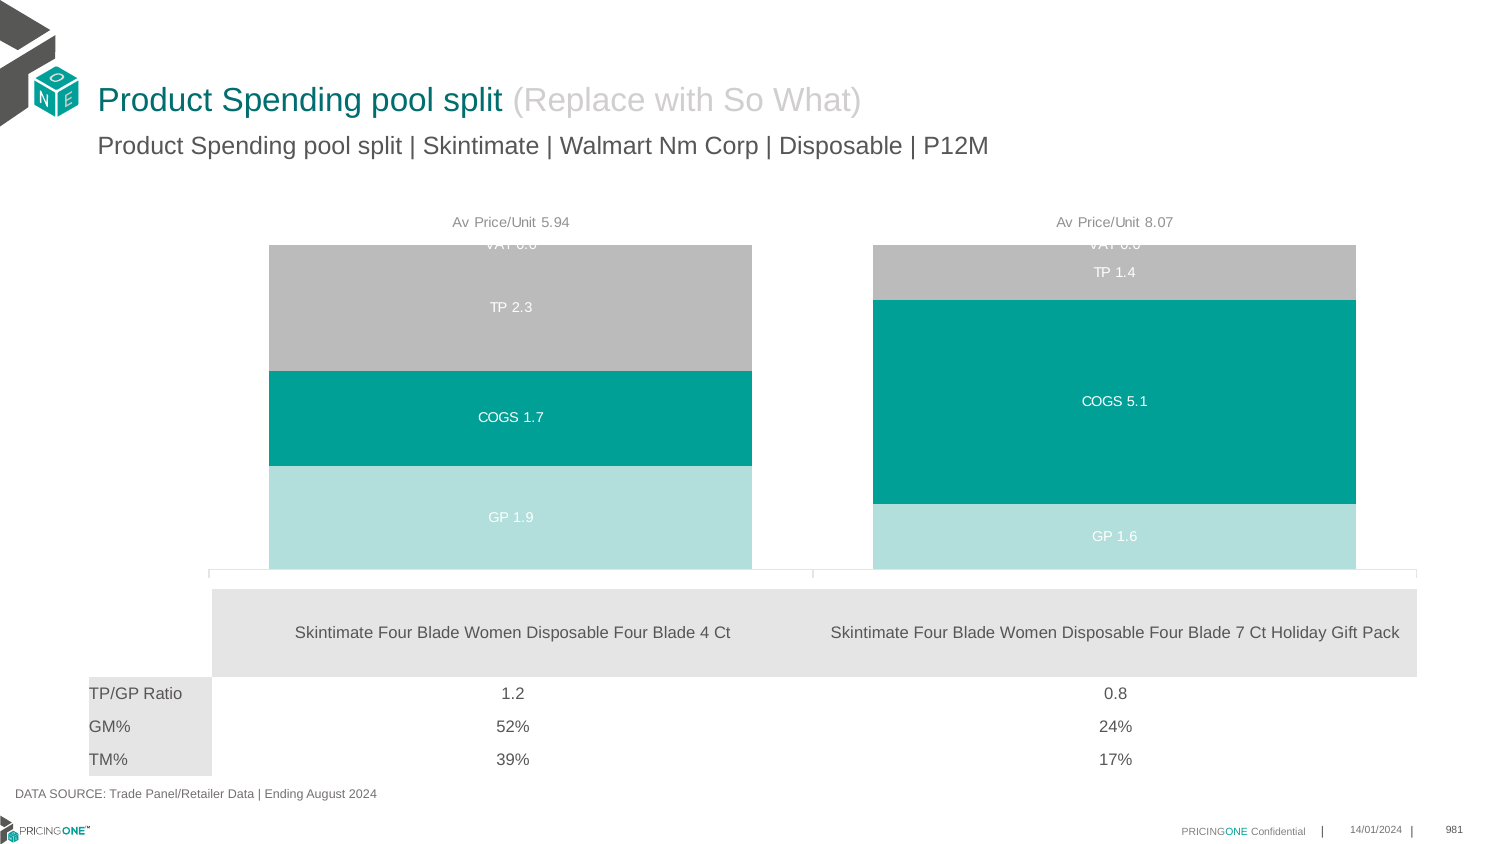

# Product Spending pool split (Replace with So What)
Product Spending pool split | Skintimate | Walmart Nm Corp | Disposable | P12M

### Chart

| Category | GP | COGS | TP | VAT |
|---|---|---|---|---|
| Av Price/Unit 5.94 | 1.9063714831538727 | 1.7425564107907836 | 2.3217276855389595 | 0.0 |
| Av Price/Unit 8.07 | 1.6390000000000002 | 5.1231 | 1.3877451002771881 | 0.0 |
|  | Skintimate Four Blade Women Disposable Four Blade 4 Ct | Skintimate Four Blade Women Disposable Four Blade 7 Ct Holiday Gift Pack |
| --- | --- | --- |
| TP/GP Ratio | 1.2 | 0.8 |
| GM% | 52% | 24% |
| TM% | 39% | 17% |
DATA SOURCE: Trade Panel/Retailer Data | Ending August 2024

14/01/2024
981